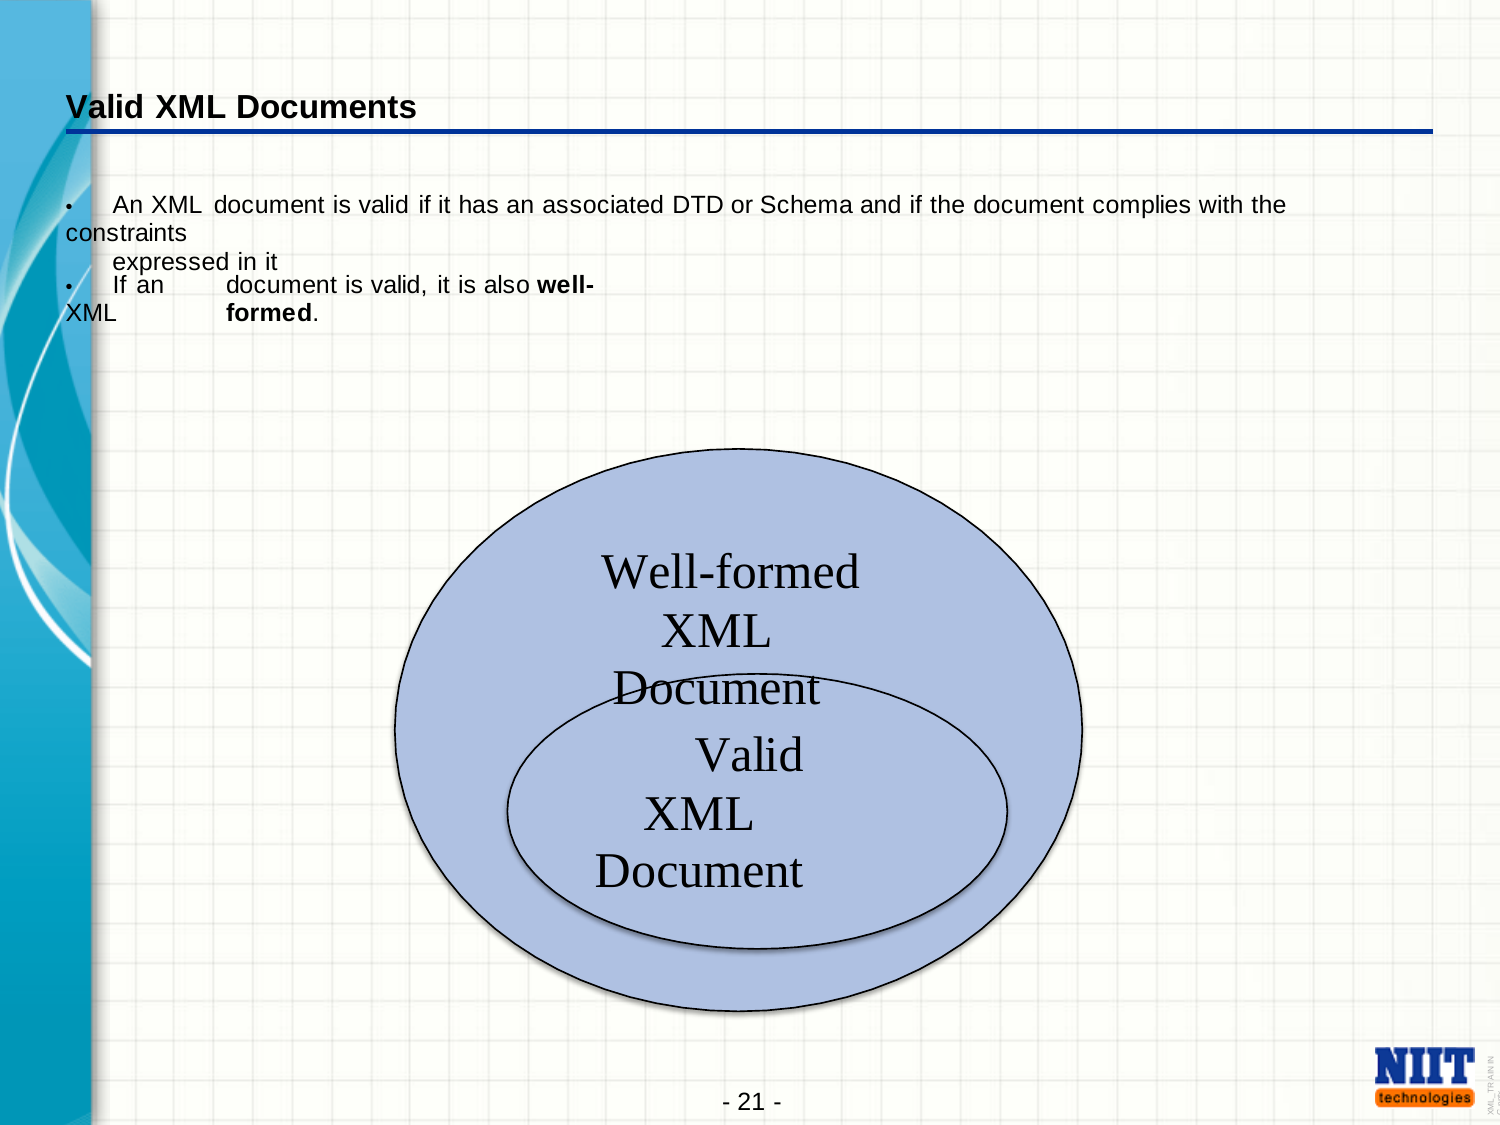

Valid XML Documents

•       An XML document is valid if it has an associated DTD or Schema and if the document complies with the constraints
expressed in it
•       If an XML
document is valid, it is also well-formed.

Well-formed
XML Document

Valid
XML Document
XML_TR AIN IN G.pptx

- 21 -